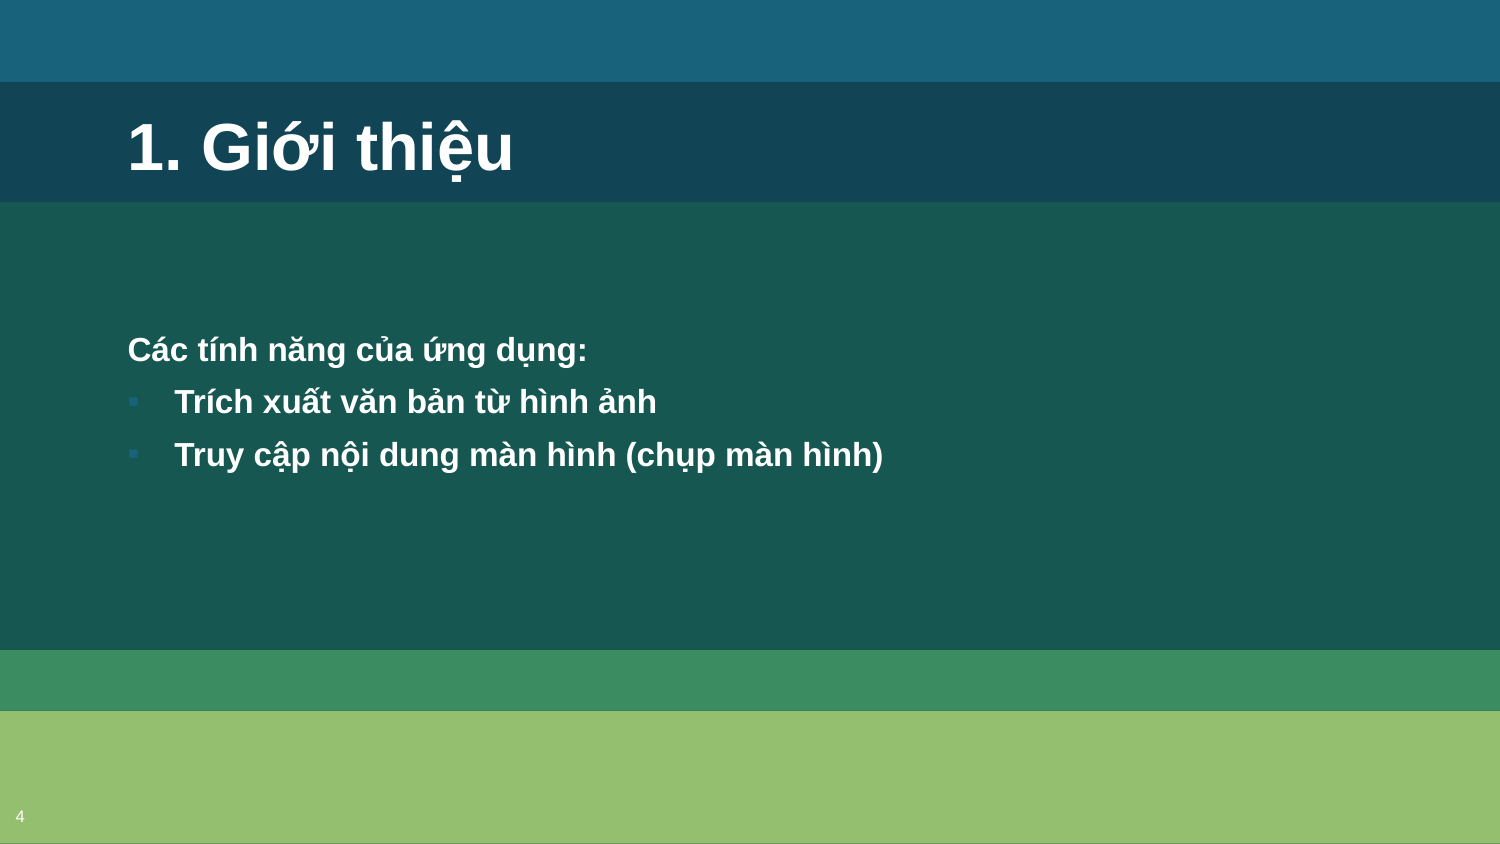

1. Giới thiệu
Các tính năng của ứng dụng:
Trích xuất văn bản từ hình ảnh
Truy cập nội dung màn hình (chụp màn hình)

4